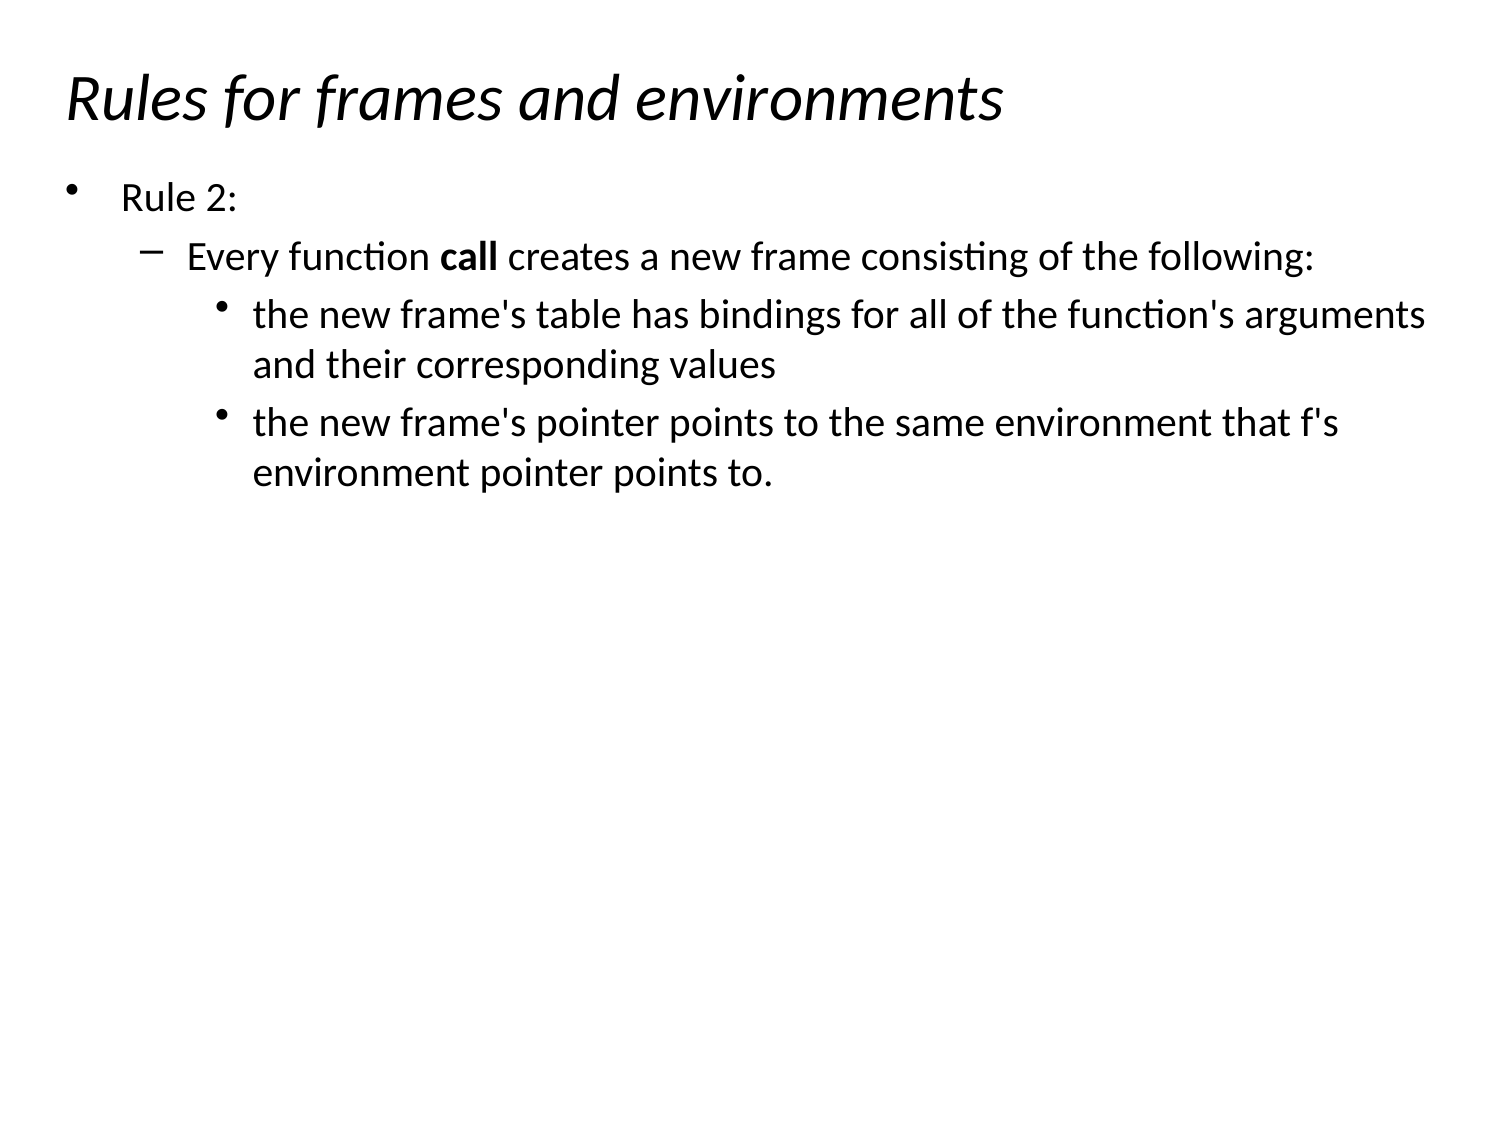

# Rules for frames and environments
Rule 2:
Every function call creates a new frame consisting of the following:
the new frame's table has bindings for all of the function's arguments and their corresponding values
the new frame's pointer points to the same environment that f's environment pointer points to.